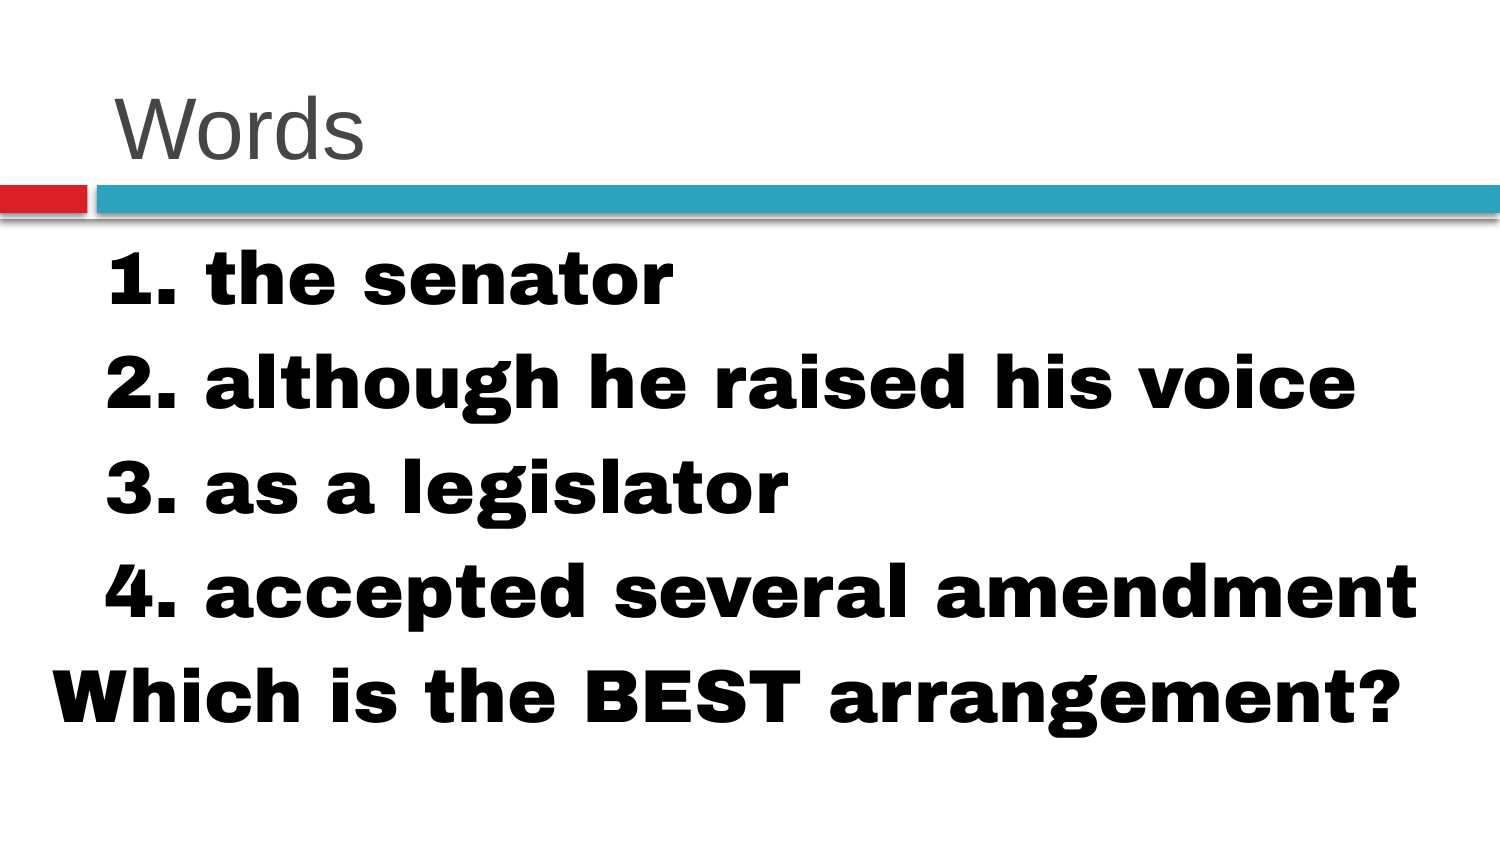

# Words
	1. the senator
	2. although he raised his voice
	3. as a legislator
	4. accepted several amendment
Which is the BEST arrangement?